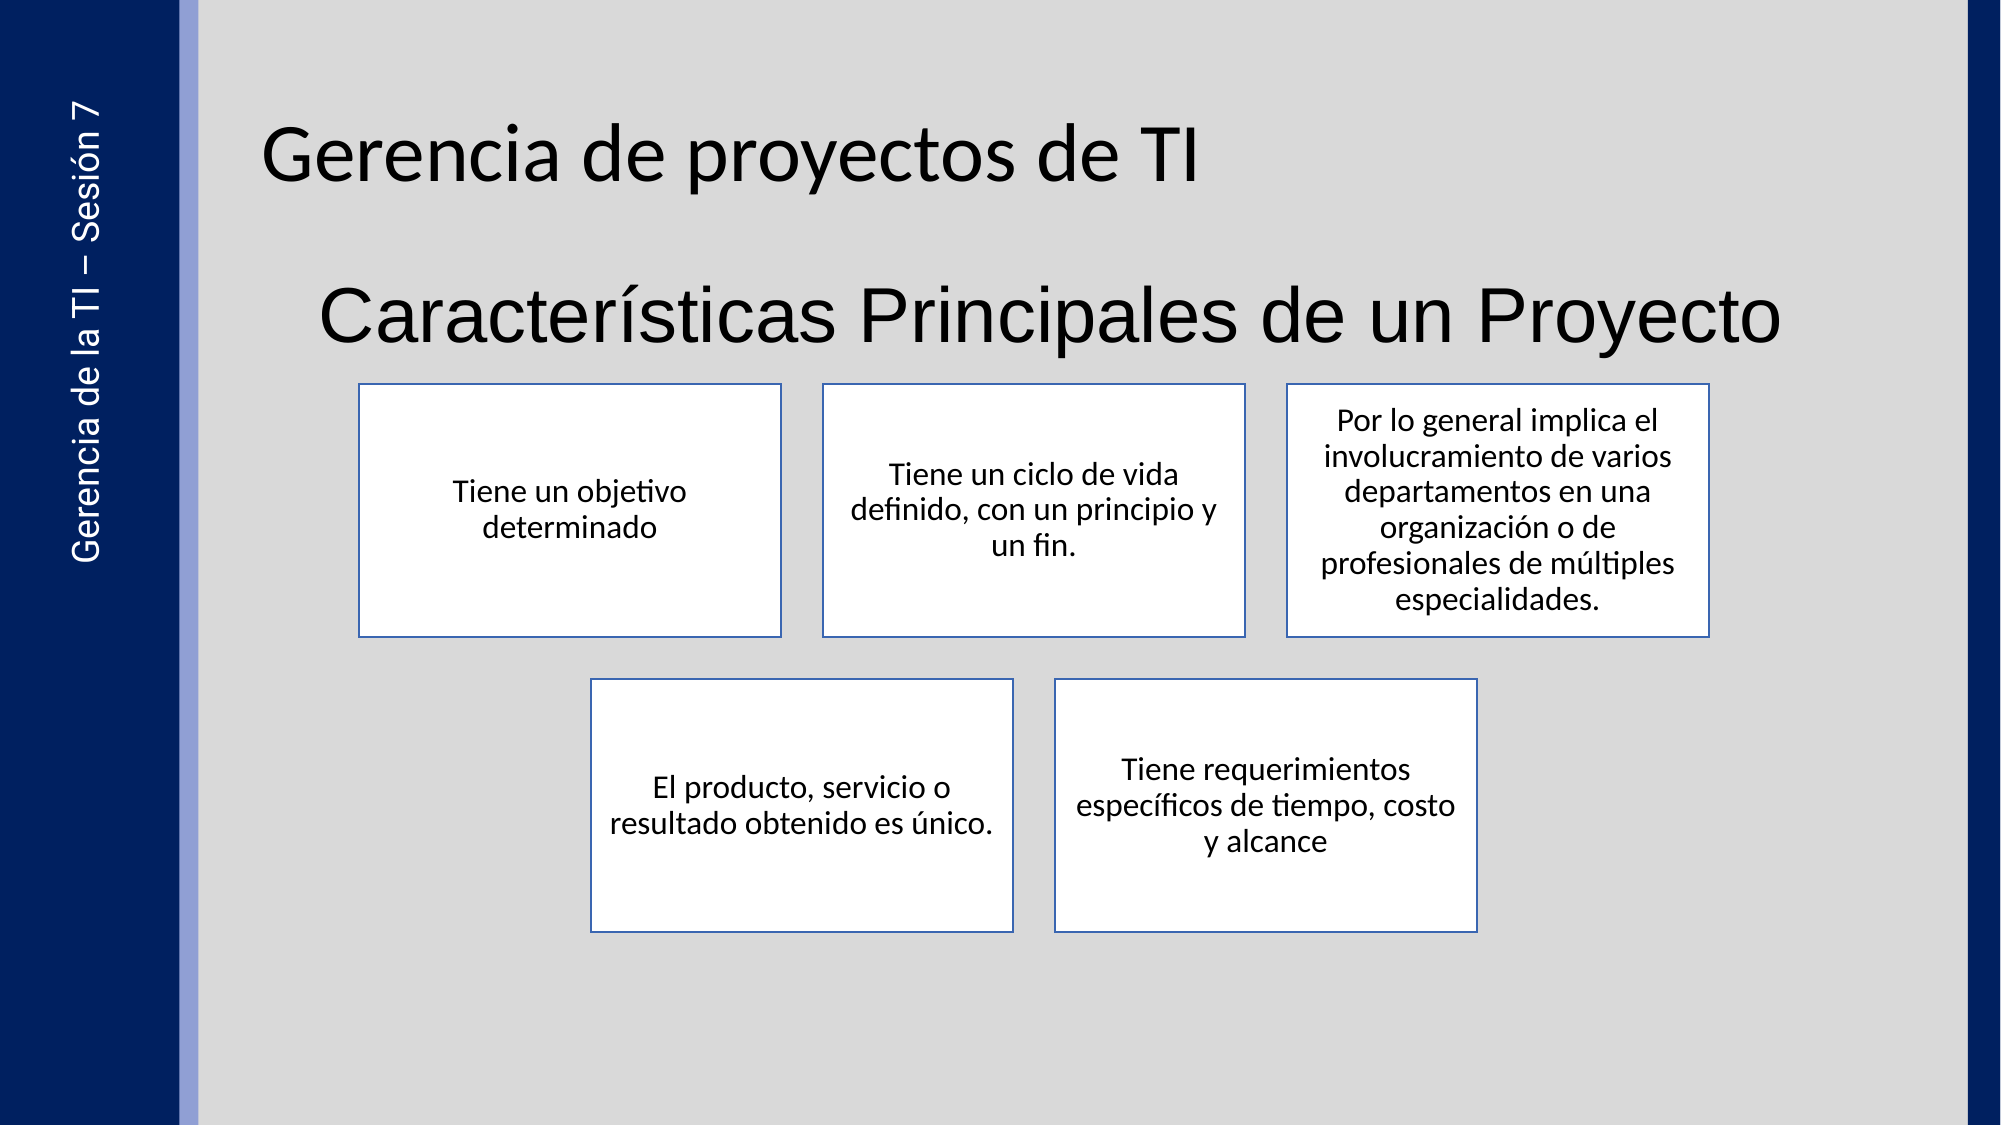

Gerencia de proyectos de TI
Características Principales de un Proyecto

Tiene un objetivo determinado

Tiene un ciclo de vida definido, con un principio y un fin.

Por lo general implica el involucramiento de varios departamentos en una organización o de profesionales de múltiples especialidades.

El producto, servicio o resultado obtenido es único.

Tiene requerimientos específicos de tiempo, costo y alcance
Gerencia de la TI – Sesión 7